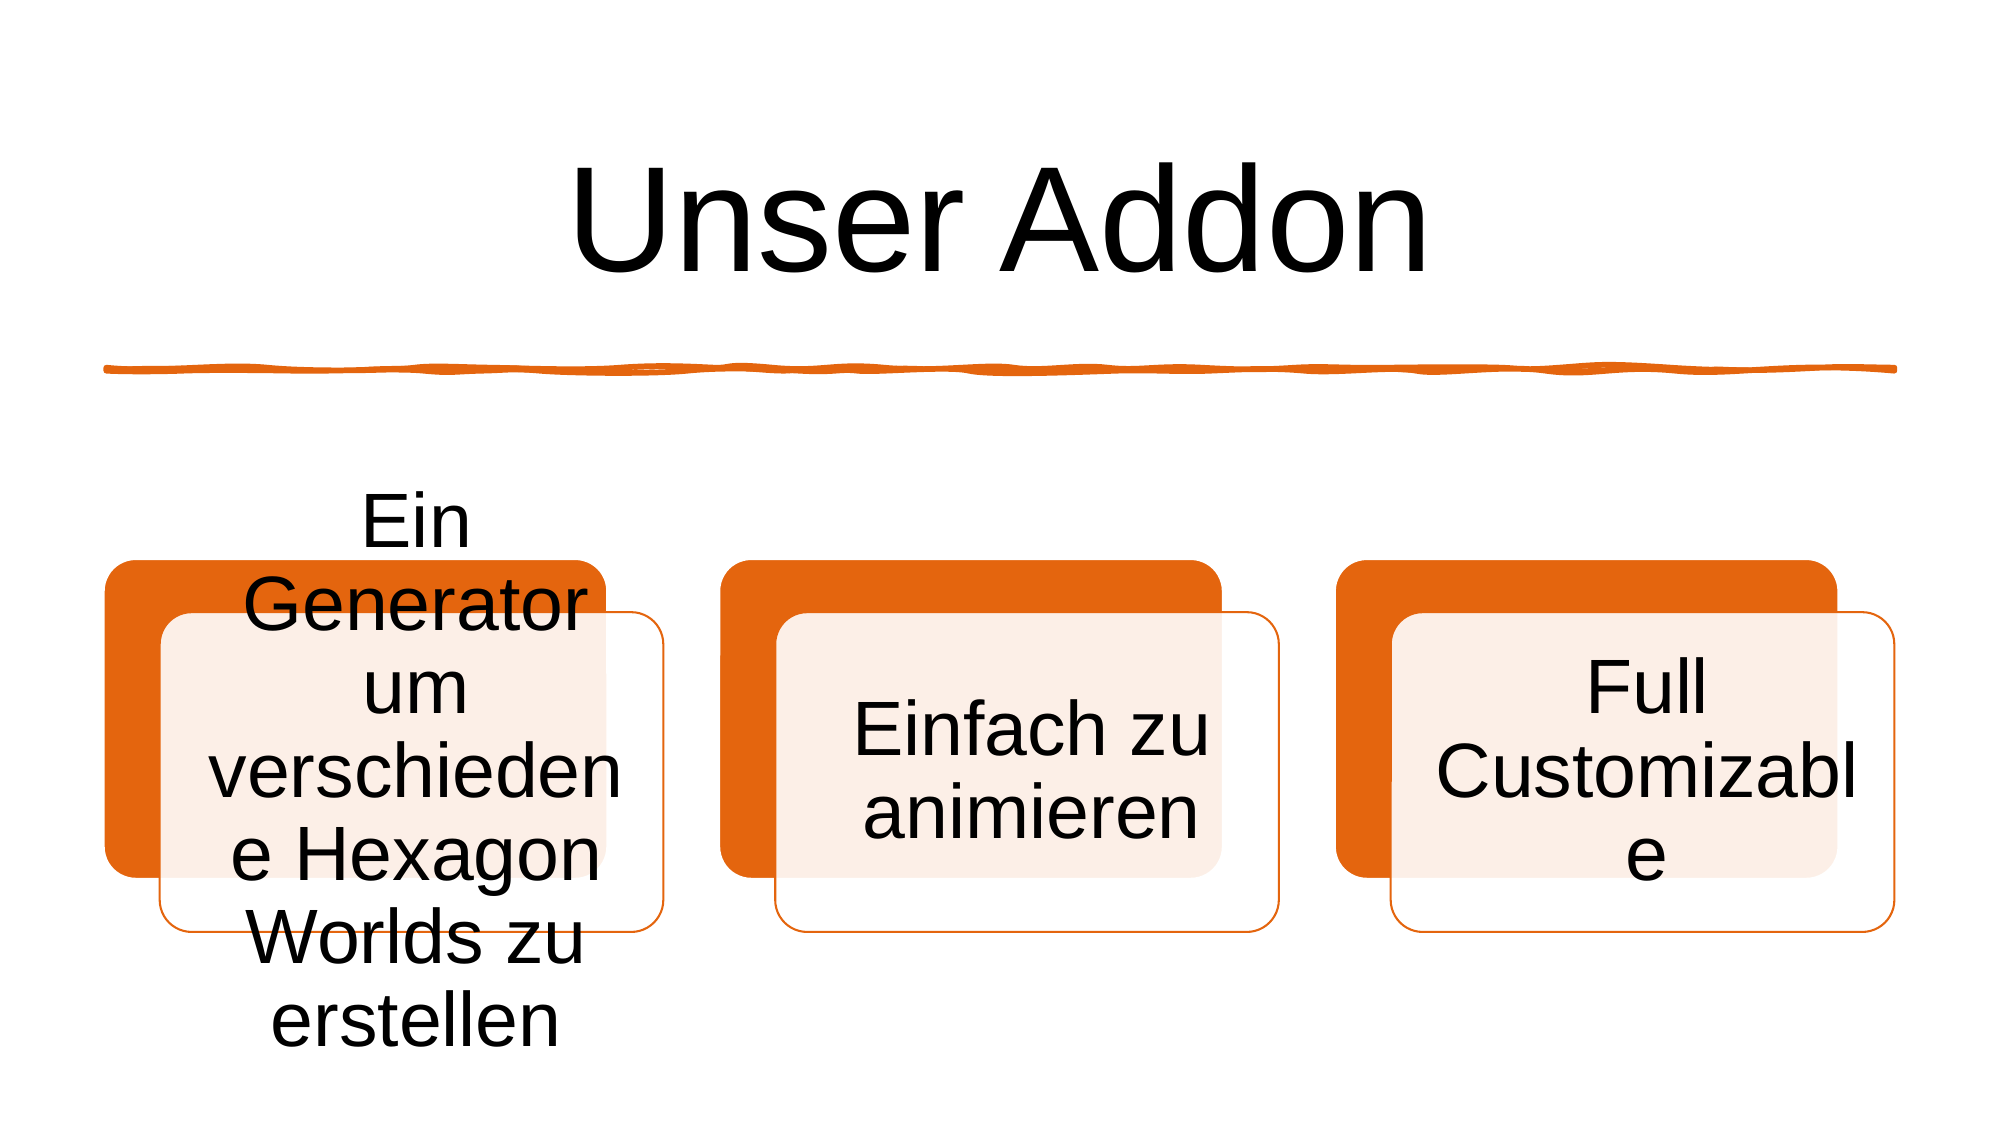

# Unser Addon

Ein Generator um verschiedene Hexagon Worlds zu erstellen
Einfach zu animieren
Full Customizable